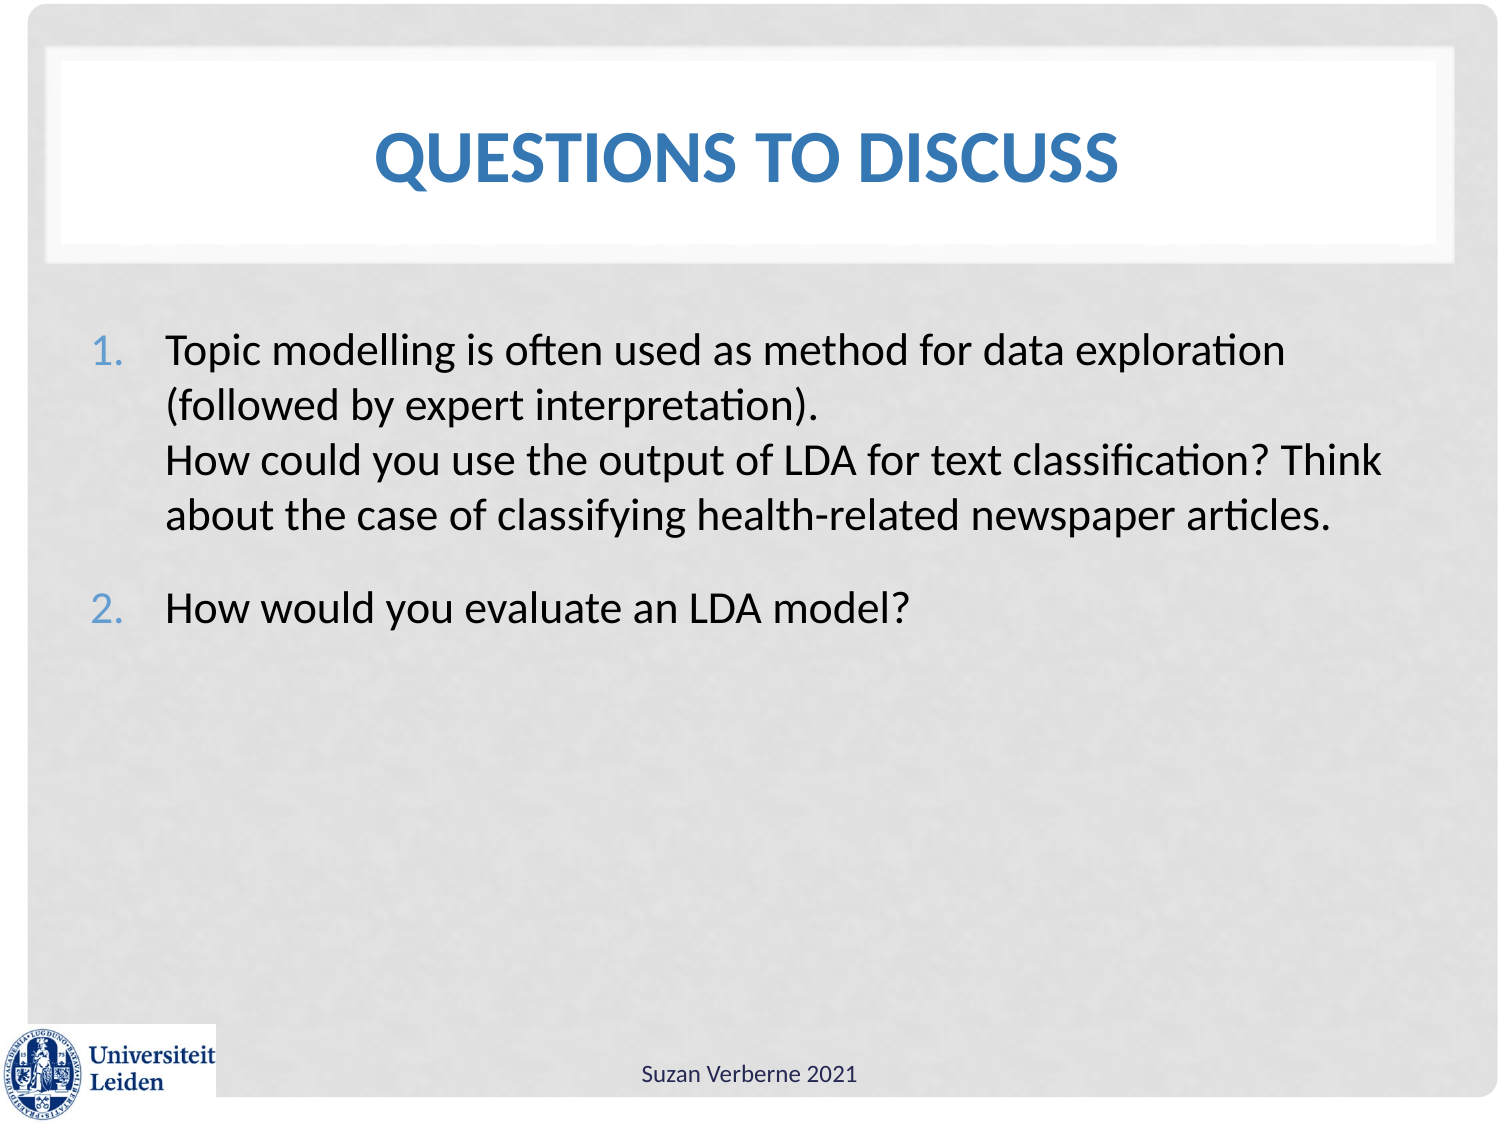

# Questions to discuss
Topic modelling is often used as method for data exploration (followed by expert interpretation).
How could you use the output of LDA for text classification? Think about the case of classifying health-related newspaper articles.
How would you evaluate an LDA model?

Suzan Verberne 2021